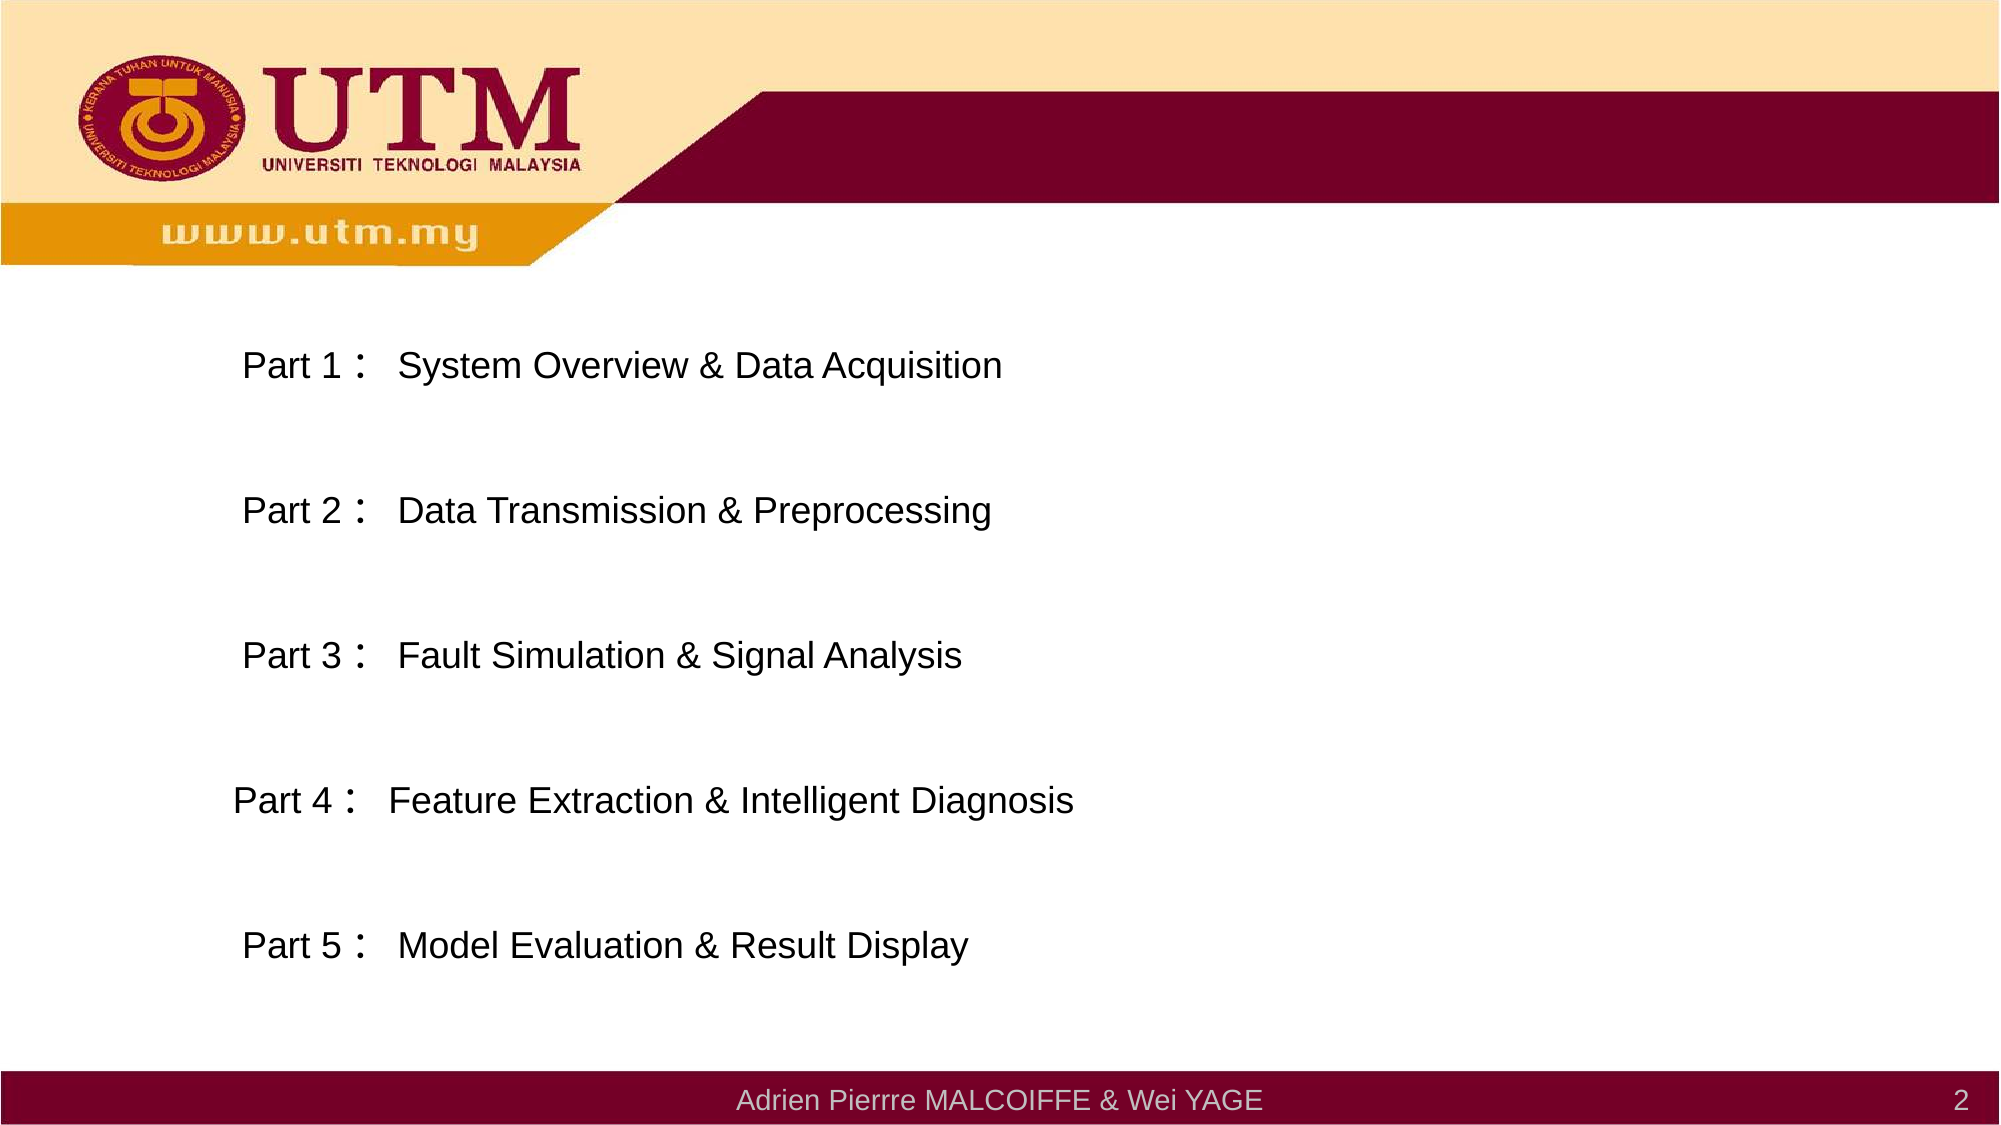

Part 1：System Overview & Data Acquisition
Part 2：Data Transmission & Preprocessing
Part 3：Fault Simulation & Signal Analysis
Part 4：Feature Extraction & Intelligent Diagnosis
Part 5：Model Evaluation & Result Display
Adrien Pierrre MALCOIFFE & Wei YAGE
2